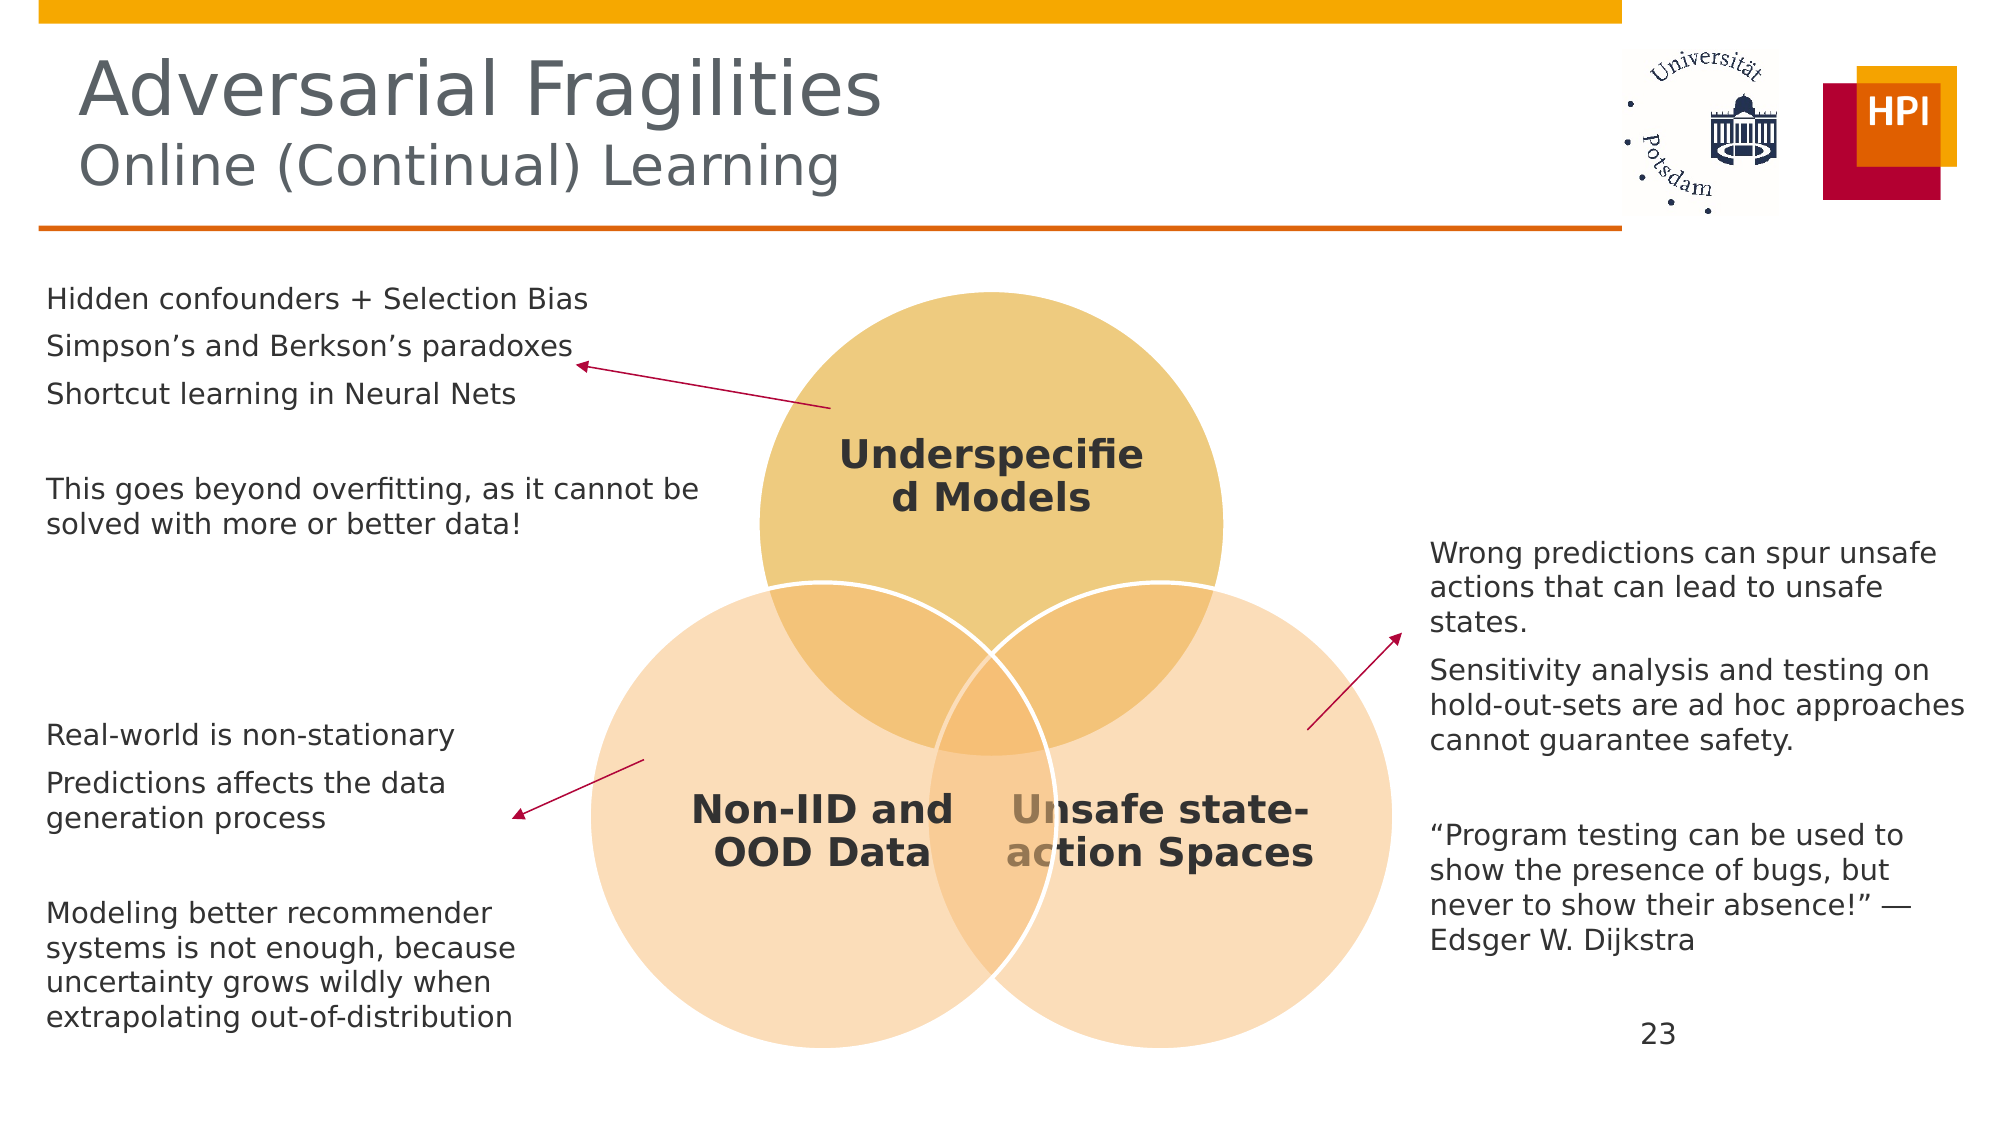

# Adversarial Fragilities Online (Continual) Learning
Hidden confounders + Selection Bias
Simpson’s and Berkson’s paradoxes
Shortcut learning in Neural Nets

This goes beyond overfitting, as it cannot be solved with more or better data!

Underspecified Models
Unsafe state-action Spaces
Non-IID and OOD Data
Wrong predictions can spur unsafe actions that can lead to unsafe states.
Sensitivity analysis and testing on hold-out-sets are ad hoc approaches cannot guarantee safety.

“Program testing can be used to show the presence of bugs, but never to show their absence!” ― Edsger W. Dijkstra
Real-world is non-stationary
Predictions affects the data generation process

Modeling better recommender systems is not enough, because uncertainty grows wildly when extrapolating out-of-distribution

23